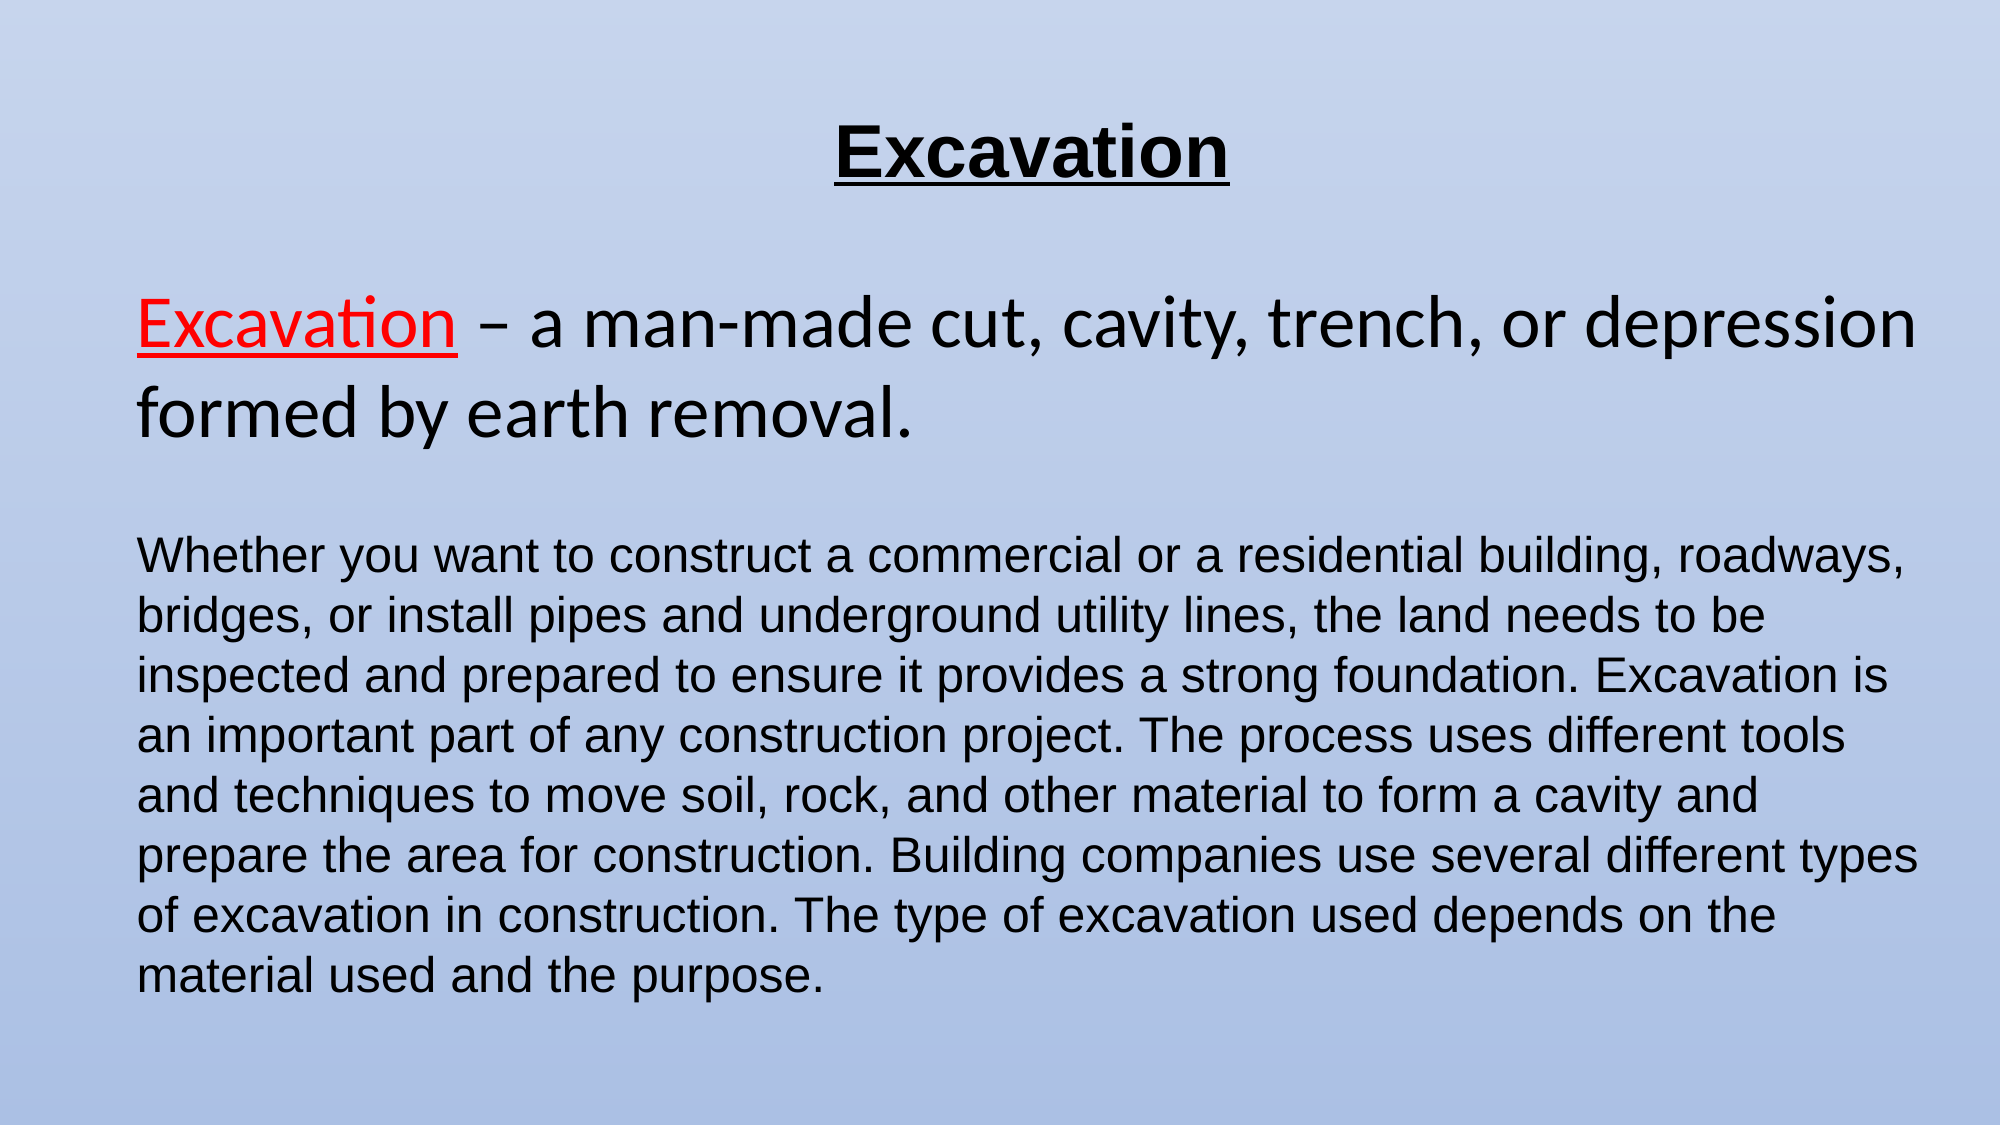

Excavation

Excavation – a man-made cut, cavity, trench, or depression formed by earth removal.

Whether you want to construct a commercial or a residential building, roadways, bridges, or install pipes and underground utility lines, the land needs to be inspected and prepared to ensure it provides a strong foundation. Excavation is an important part of any construction project. The process uses different tools and techniques to move soil, rock, and other material to form a cavity and prepare the area for construction. Building companies use several different types of excavation in construction. The type of excavation used depends on the material used and the purpose.